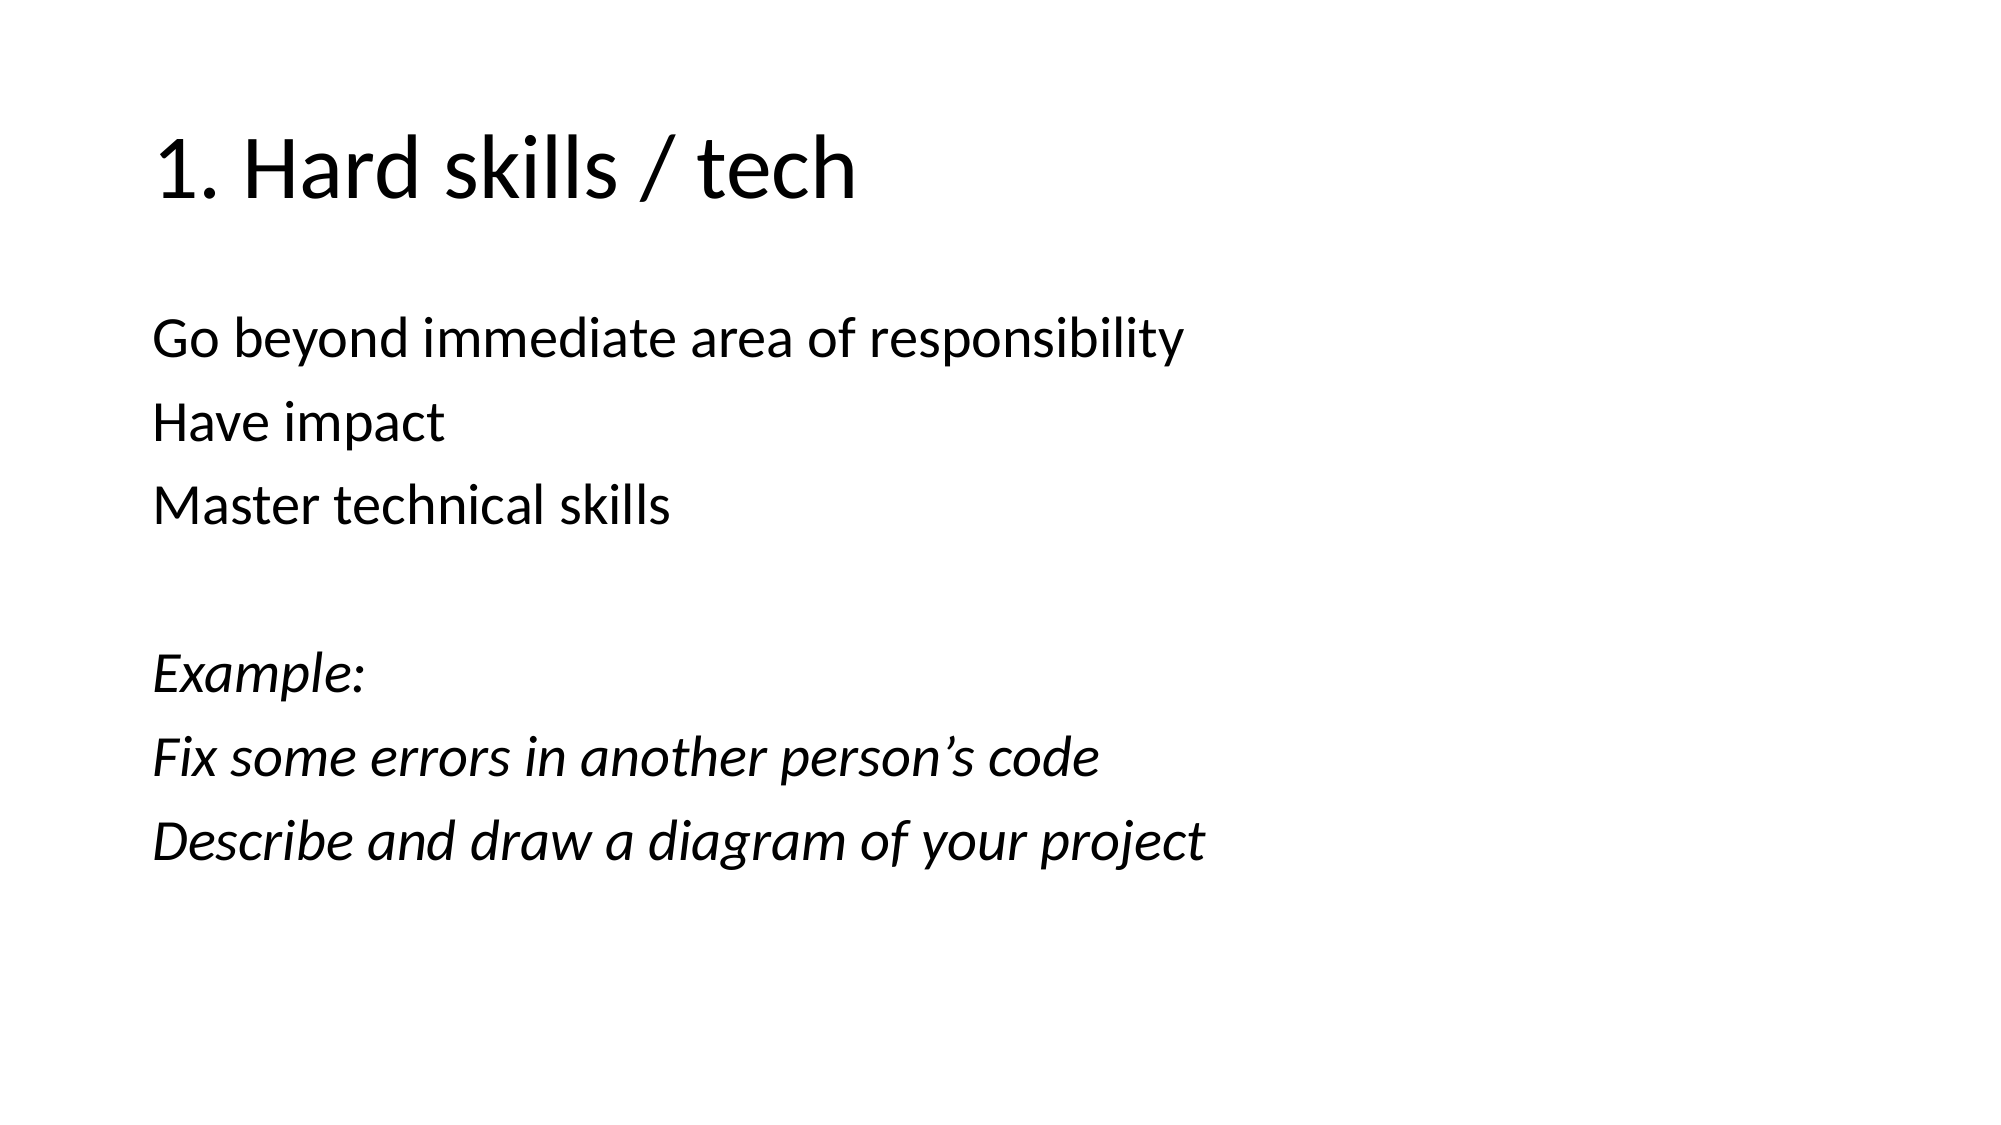

# 1. Hard skills / tech
Go beyond immediate area of responsibility
Have impact
Master technical skills

Example:
Fix some errors in another person’s code
Describe and draw a diagram of your project